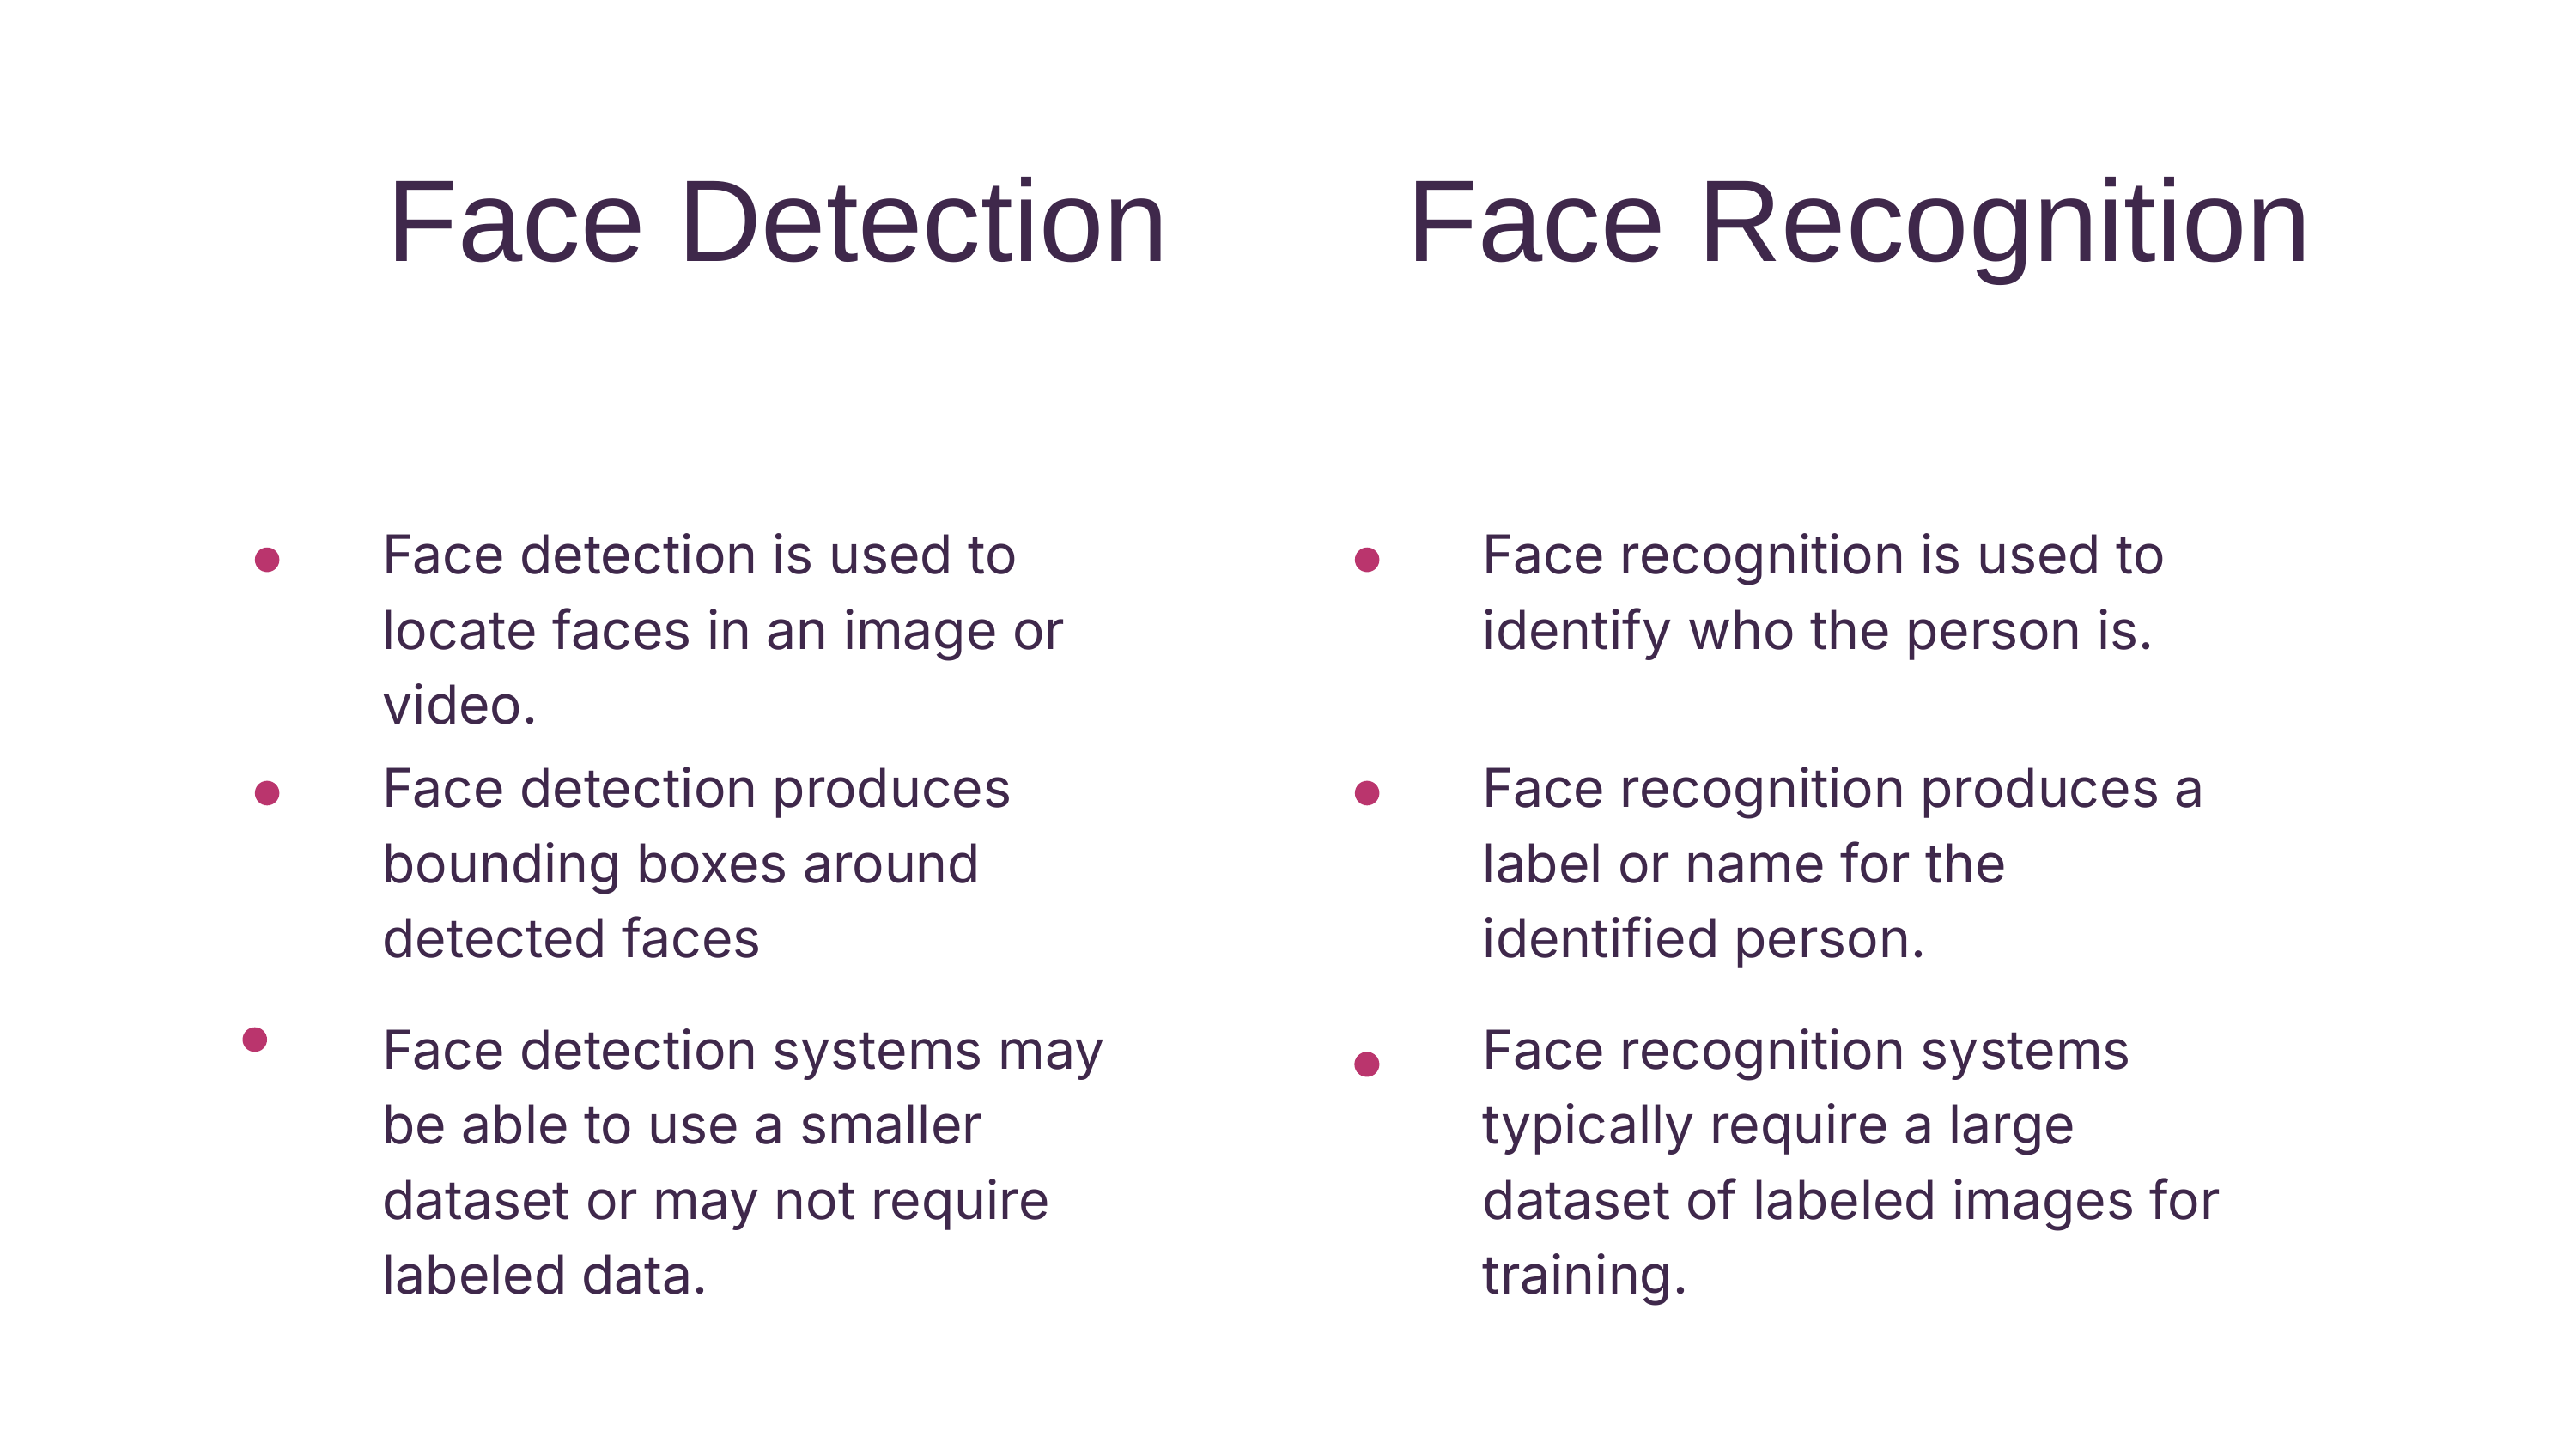

Face Detection
Face Recognition
Face detection is used to locate faces in an image or video.
Face recognition is used to identify who the person is.

Face detection produces bounding boxes around detected faces
Face recognition produces a label or name for the identified person.

Face detection systems may be able to use a smaller dataset or may not require labeled data.
Face recognition systems typically require a large dataset of labeled images for training.